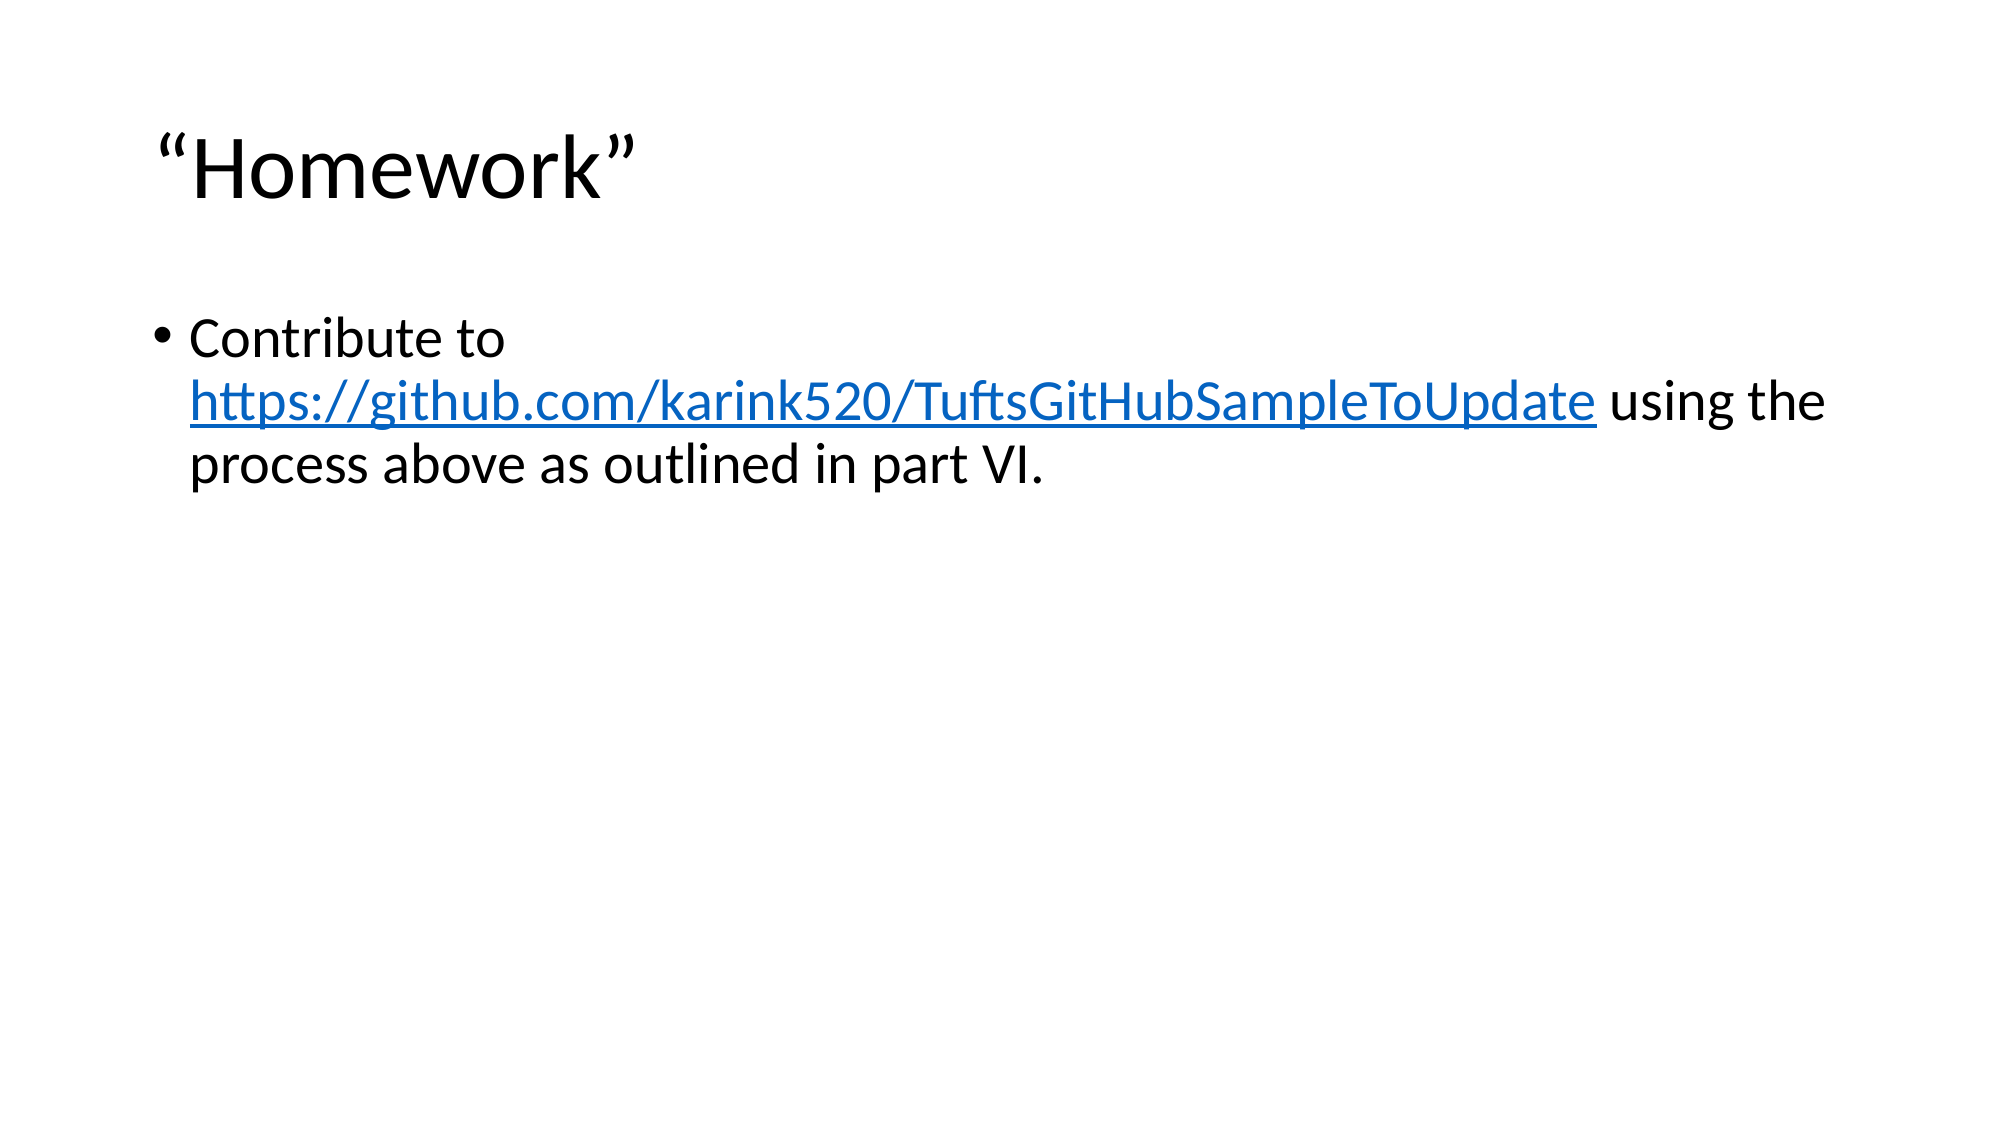

# “Homework”
Contribute to https://github.com/karink520/TuftsGitHubSampleToUpdate using the process above as outlined in part VI.